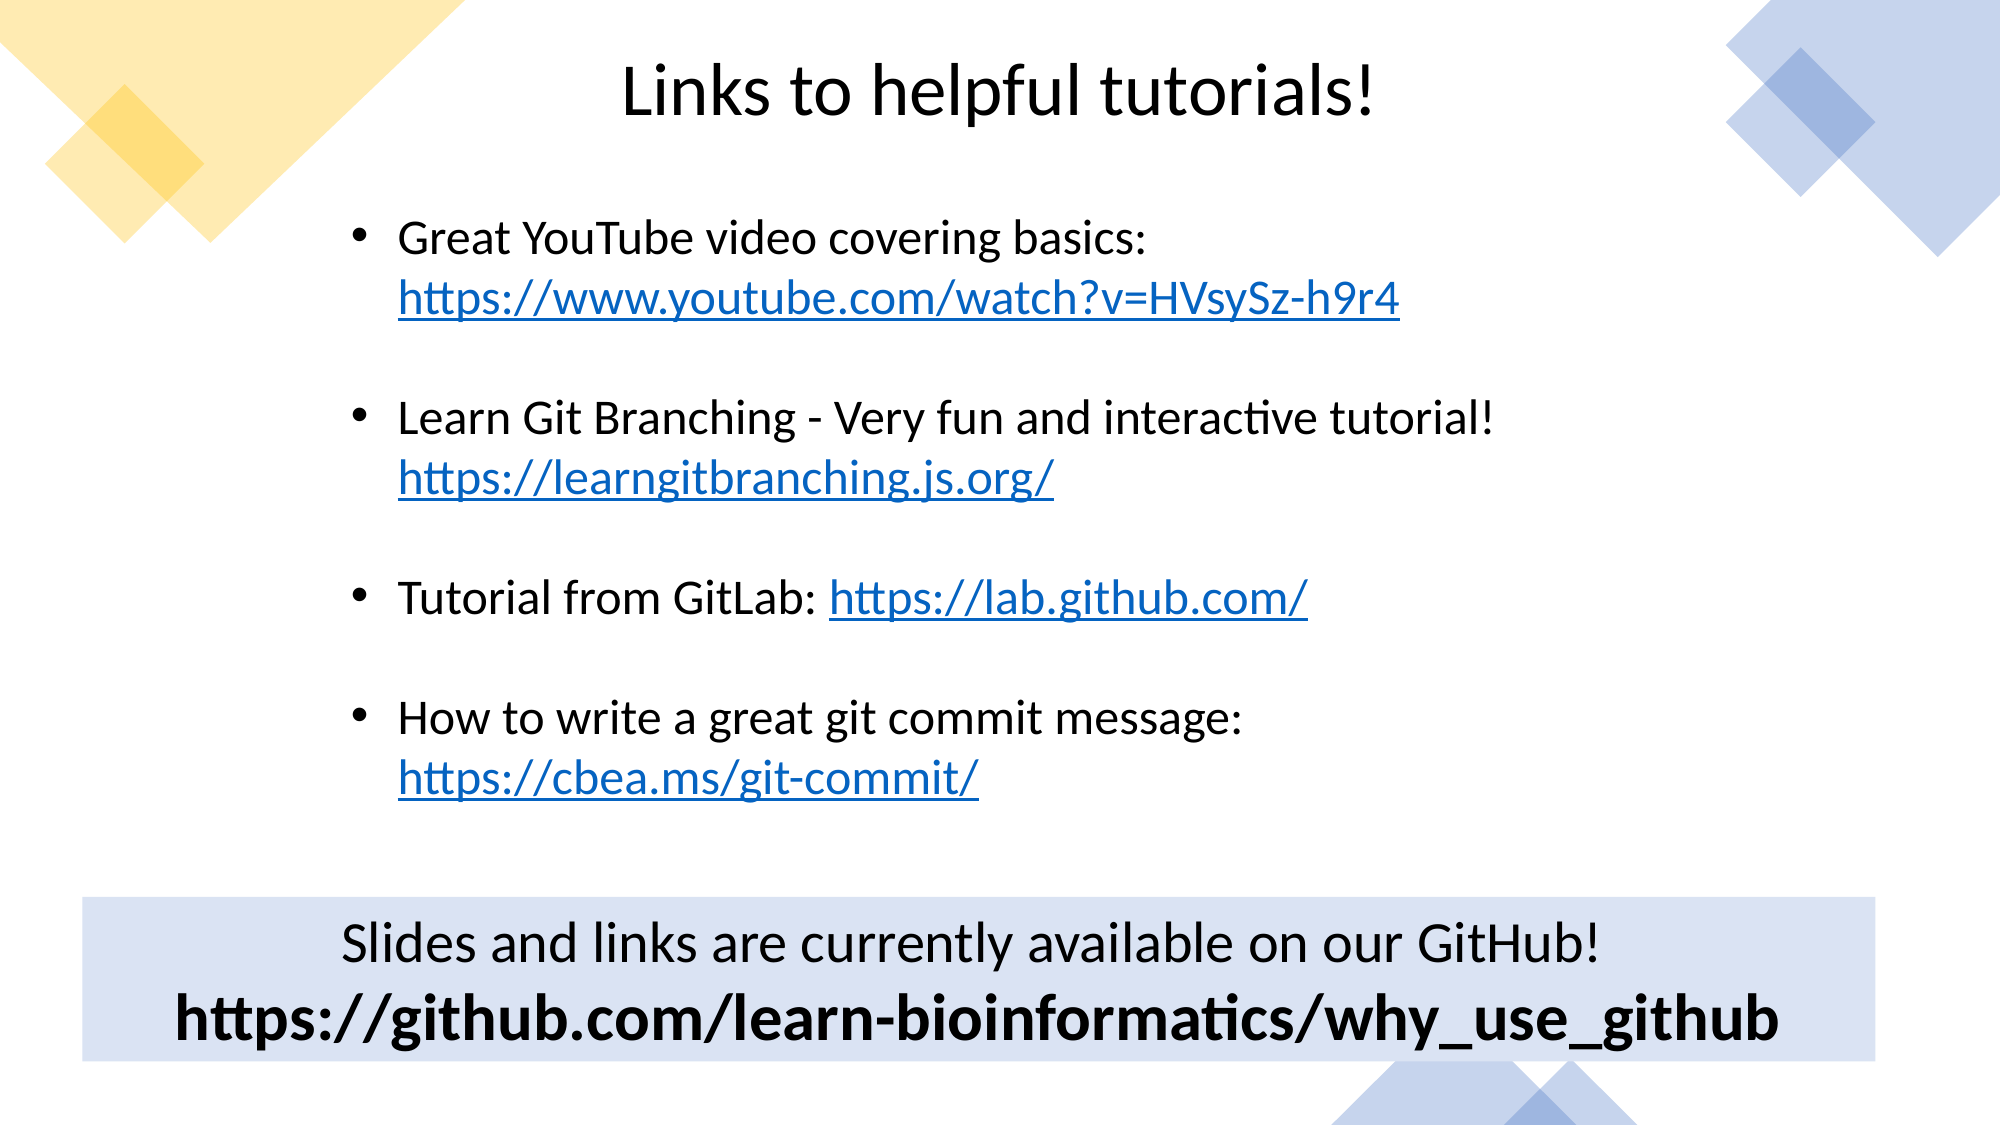

# Links to helpful tutorials!

Great YouTube video covering basics: https://www.youtube.com/watch?v=HVsySz-h9r4

Learn Git Branching - Very fun and interactive tutorial! https://learngitbranching.js.org/

Tutorial from GitLab: https://lab.github.com/

How to write a great git commit message: https://cbea.ms/git-commit/

Slides and links are currently available on our GitHub!
https://github.com/learn-bioinformatics/why_use_github